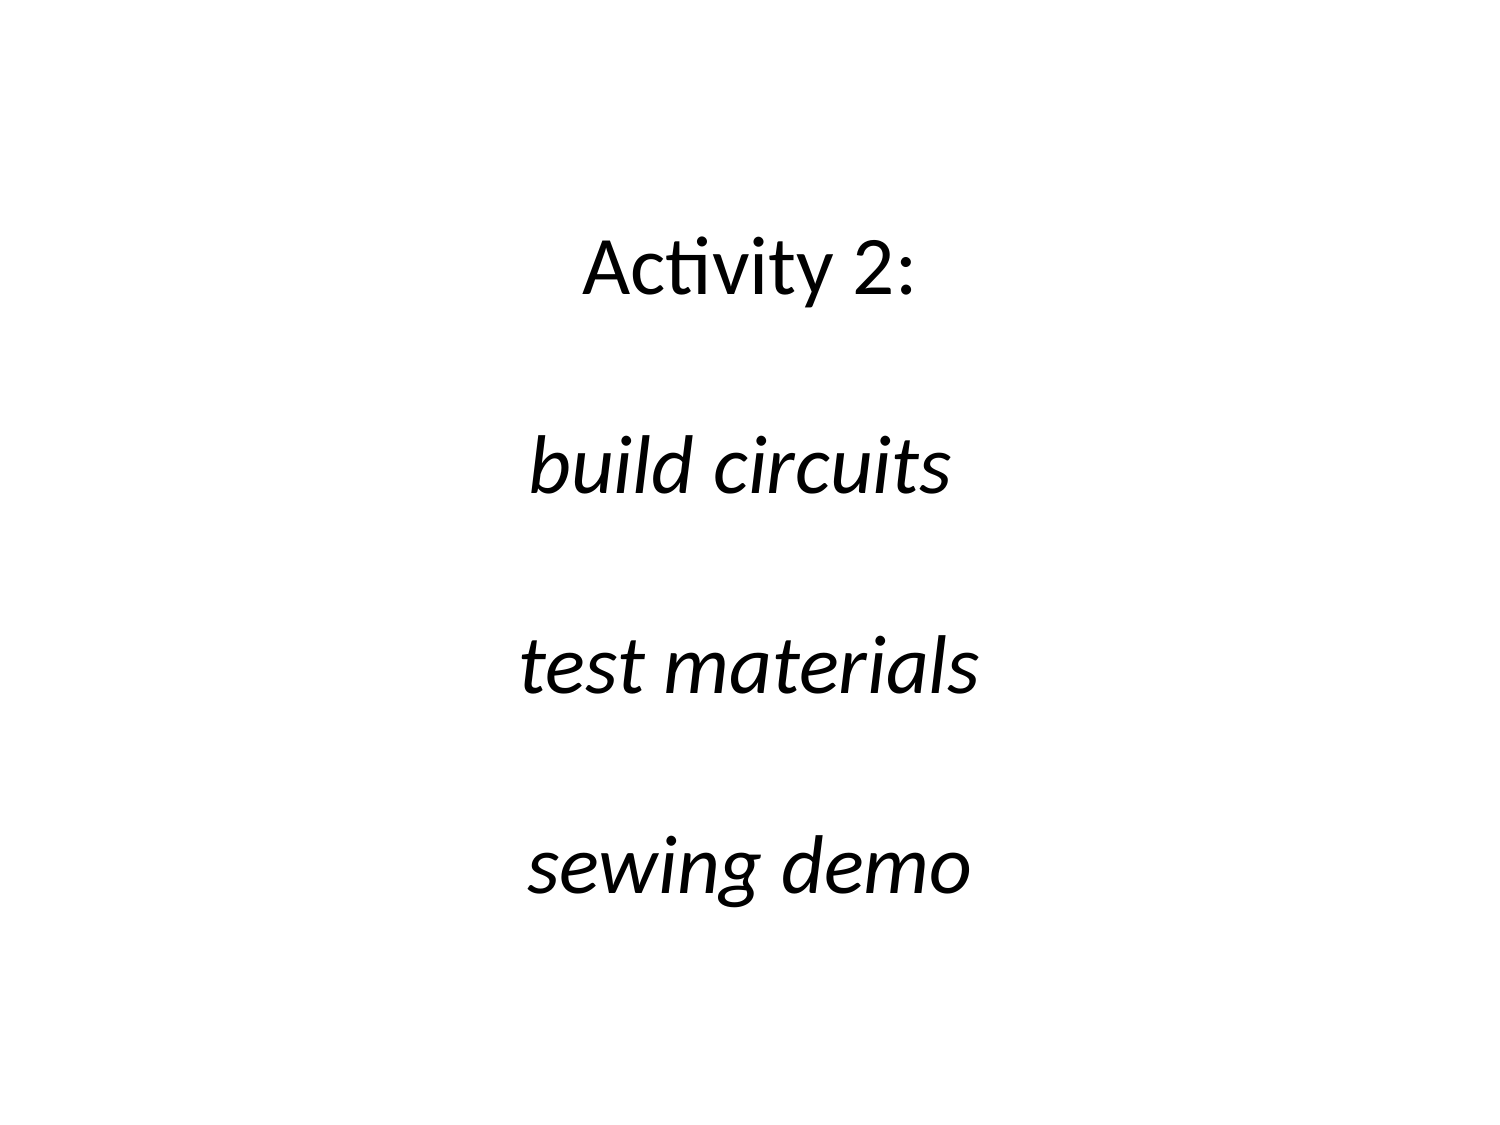

# Activity 2: build circuits test materials sewing demo